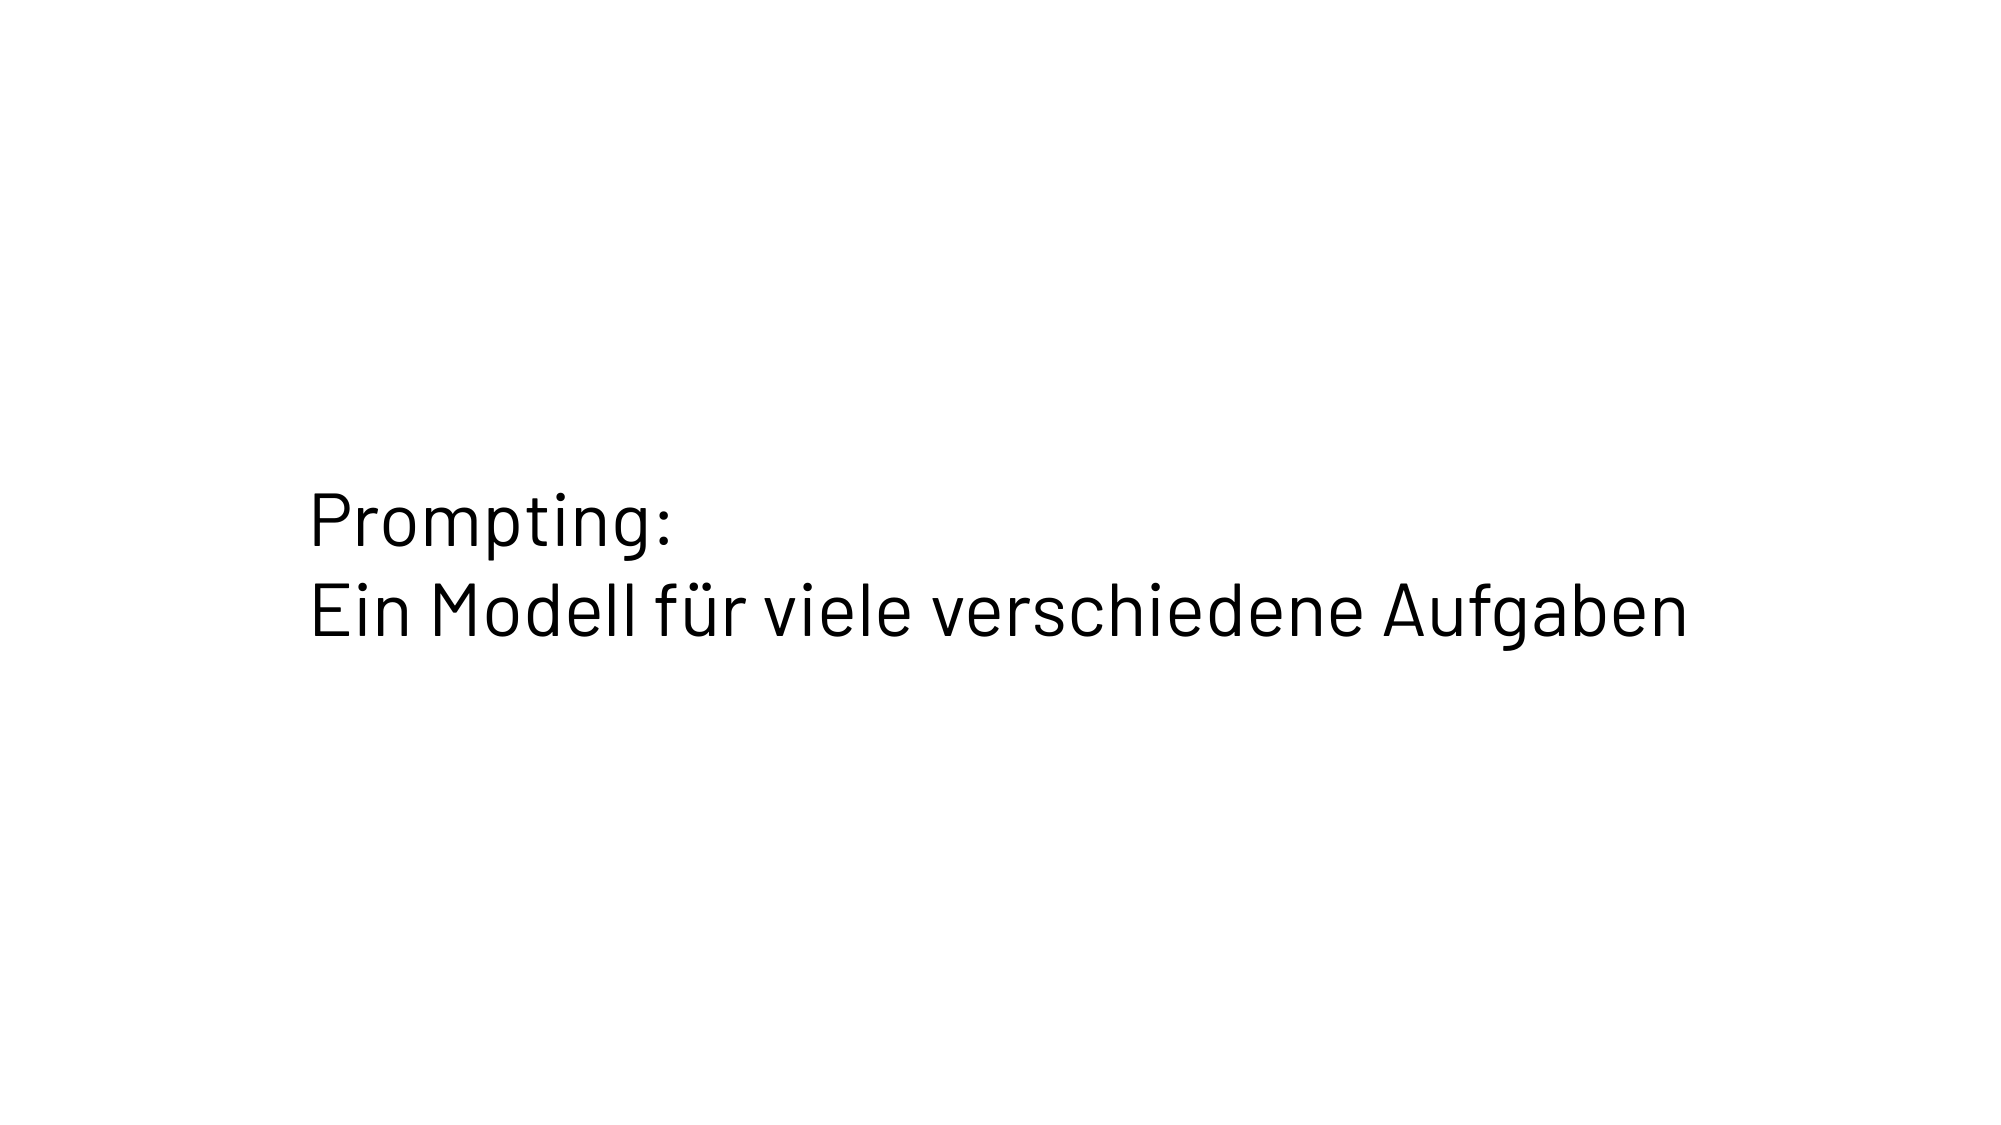

Prompting:
Ein Modell für viele verschiedene Aufgaben